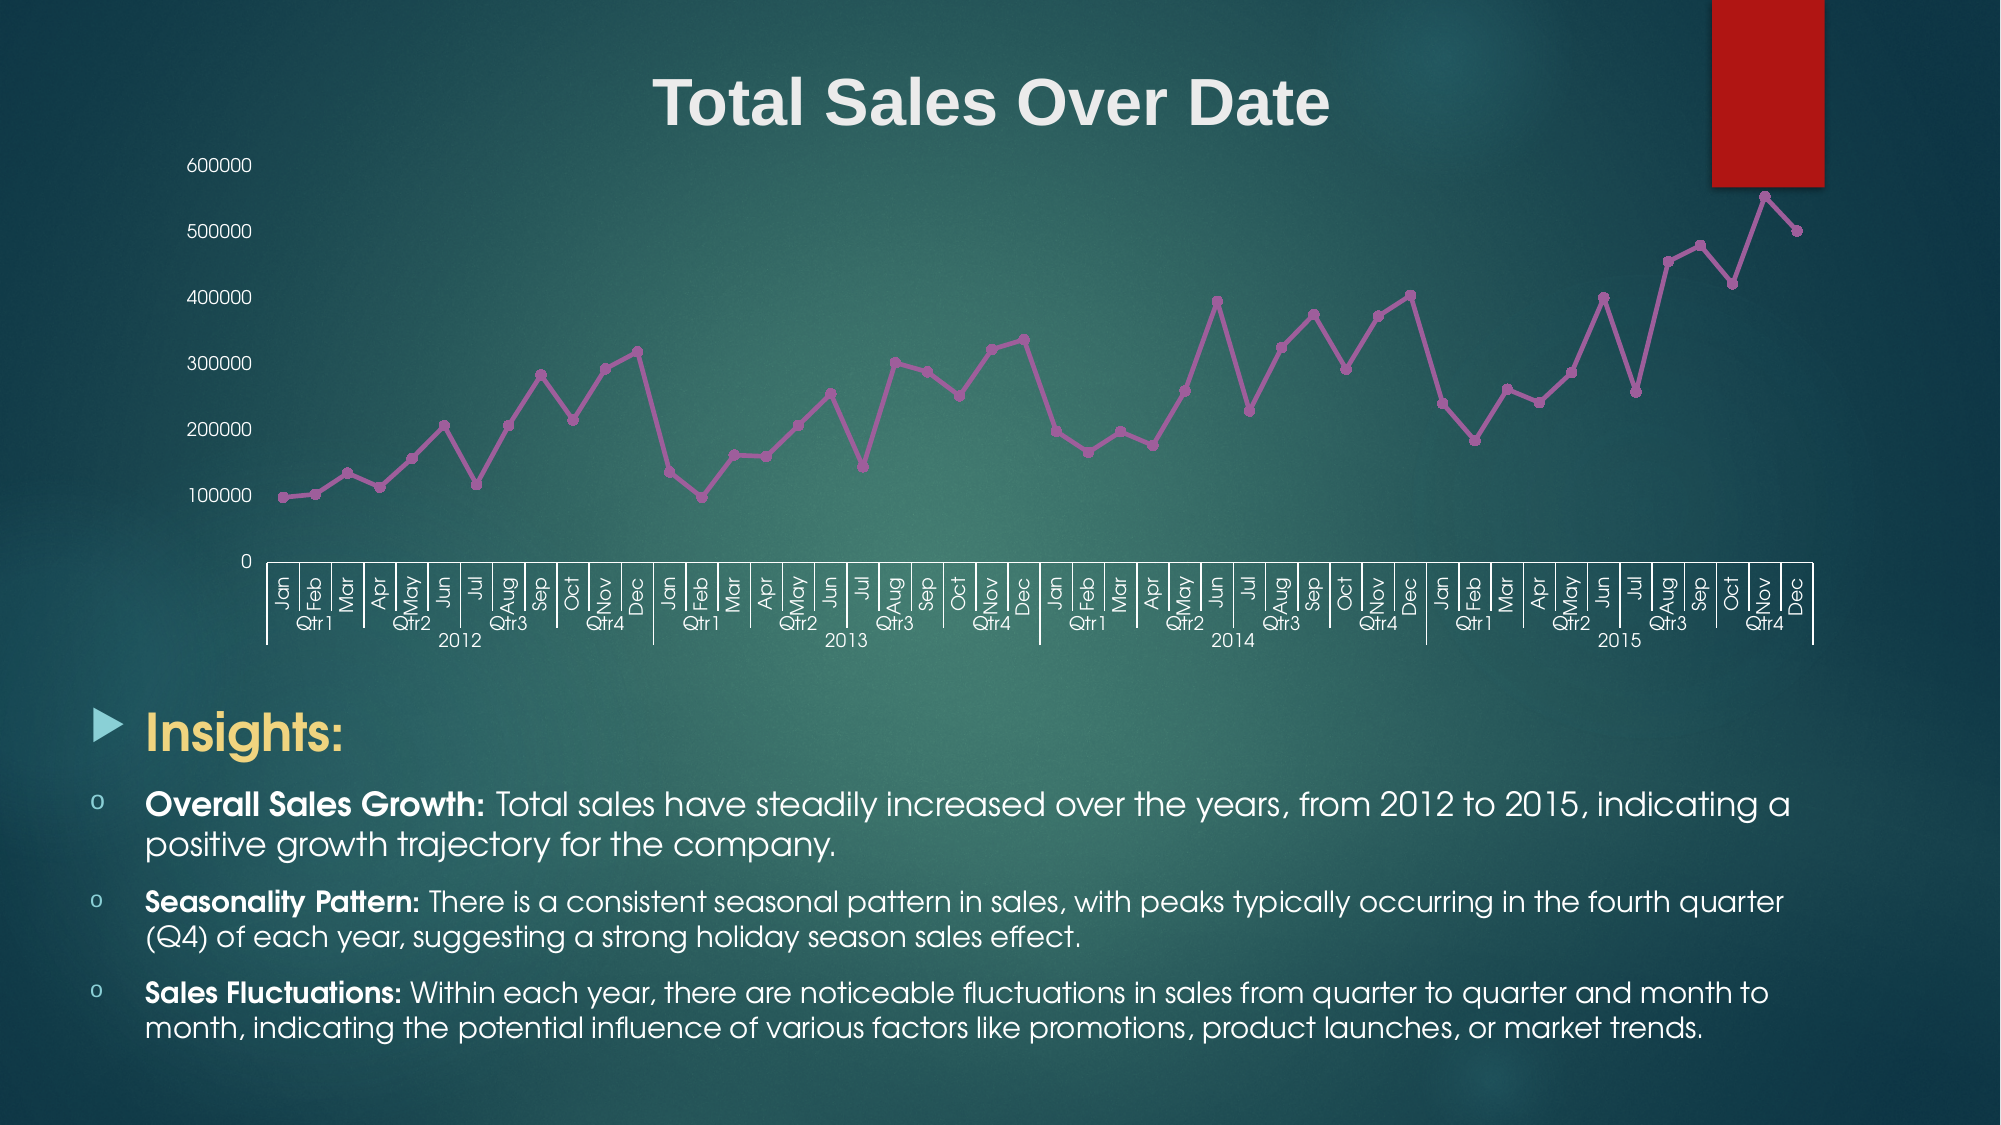

# Total Sales Over Date

### Chart

| Category | Total |
|---|---|
| Jan | 98898.4888599999 |
| Feb | 103717.92328000015 |
| Mar | 135746.40206 |
| Apr | 114332.96317999993 |
| May | 158228.32879999987 |
| Jun | 207571.54352000004 |
| Jul | 118434.88461999998 |
| Aug | 208063.28371999983 |
| Sep | 284587.74846 |
| Oct | 216114.5674800003 |
| Nov | 293947.35215999937 |
| Dec | 319807.4094000004 |
| Jan | 137435.97514 |
| Feb | 98854.96207999994 |
| Mar | 163076.77116000038 |
| Apr | 161052.2695199998 |
| May | 208364.8912399997 |
| Jun | 256175.6984200001 |
| Jul | 145236.7851200001 |
| Aug | 303142.94237999985 |
| Sep | 289389.1656400003 |
| Oct | 252939.8502000002 |
| Nov | 323512.4169000003 |
| Dec | 338256.96660000016 |
| Jan | 199185.90738 |
| Feb | 167239.65039999978 |
| Mar | 198594.0301200002 |
| Apr | 177821.31684 |
| May | 260498.5647 |
| Jun | 396519.61189999967 |
| Jul | 229928.9520000002 |
| Aug | 326488.7893599999 |
| Sep | 376619.2456800008 |
| Oct | 293406.6428799998 |
| Nov | 373989.36010000075 |
| Dec | 405454.3780200001 |
| Jan | 241268.55566000025 |
| Feb | 184837.35556000003 |
| Mar | 263100.7726200003 |
| Apr | 242771.8613000001 |
| May | 288401.04614 |
| Jun | 401814.0630999998 |
| Jul | 258705.68048000053 |
| Aug | 456619.94236000045 |
| Sep | 481157.24370000005 |
| Oct | 422766.6291600005 |
| Nov | 555279.0269999999 |
| Dec | 503143.69348000025 |
Insights:
Overall Sales Growth: Total sales have steadily increased over the years, from 2012 to 2015, indicating a positive growth trajectory for the company.
Seasonality Pattern: There is a consistent seasonal pattern in sales, with peaks typically occurring in the fourth quarter (Q4) of each year, suggesting a strong holiday season sales effect.
Sales Fluctuations: Within each year, there are noticeable fluctuations in sales from quarter to quarter and month to month, indicating the potential influence of various factors like promotions, product launches, or market trends.